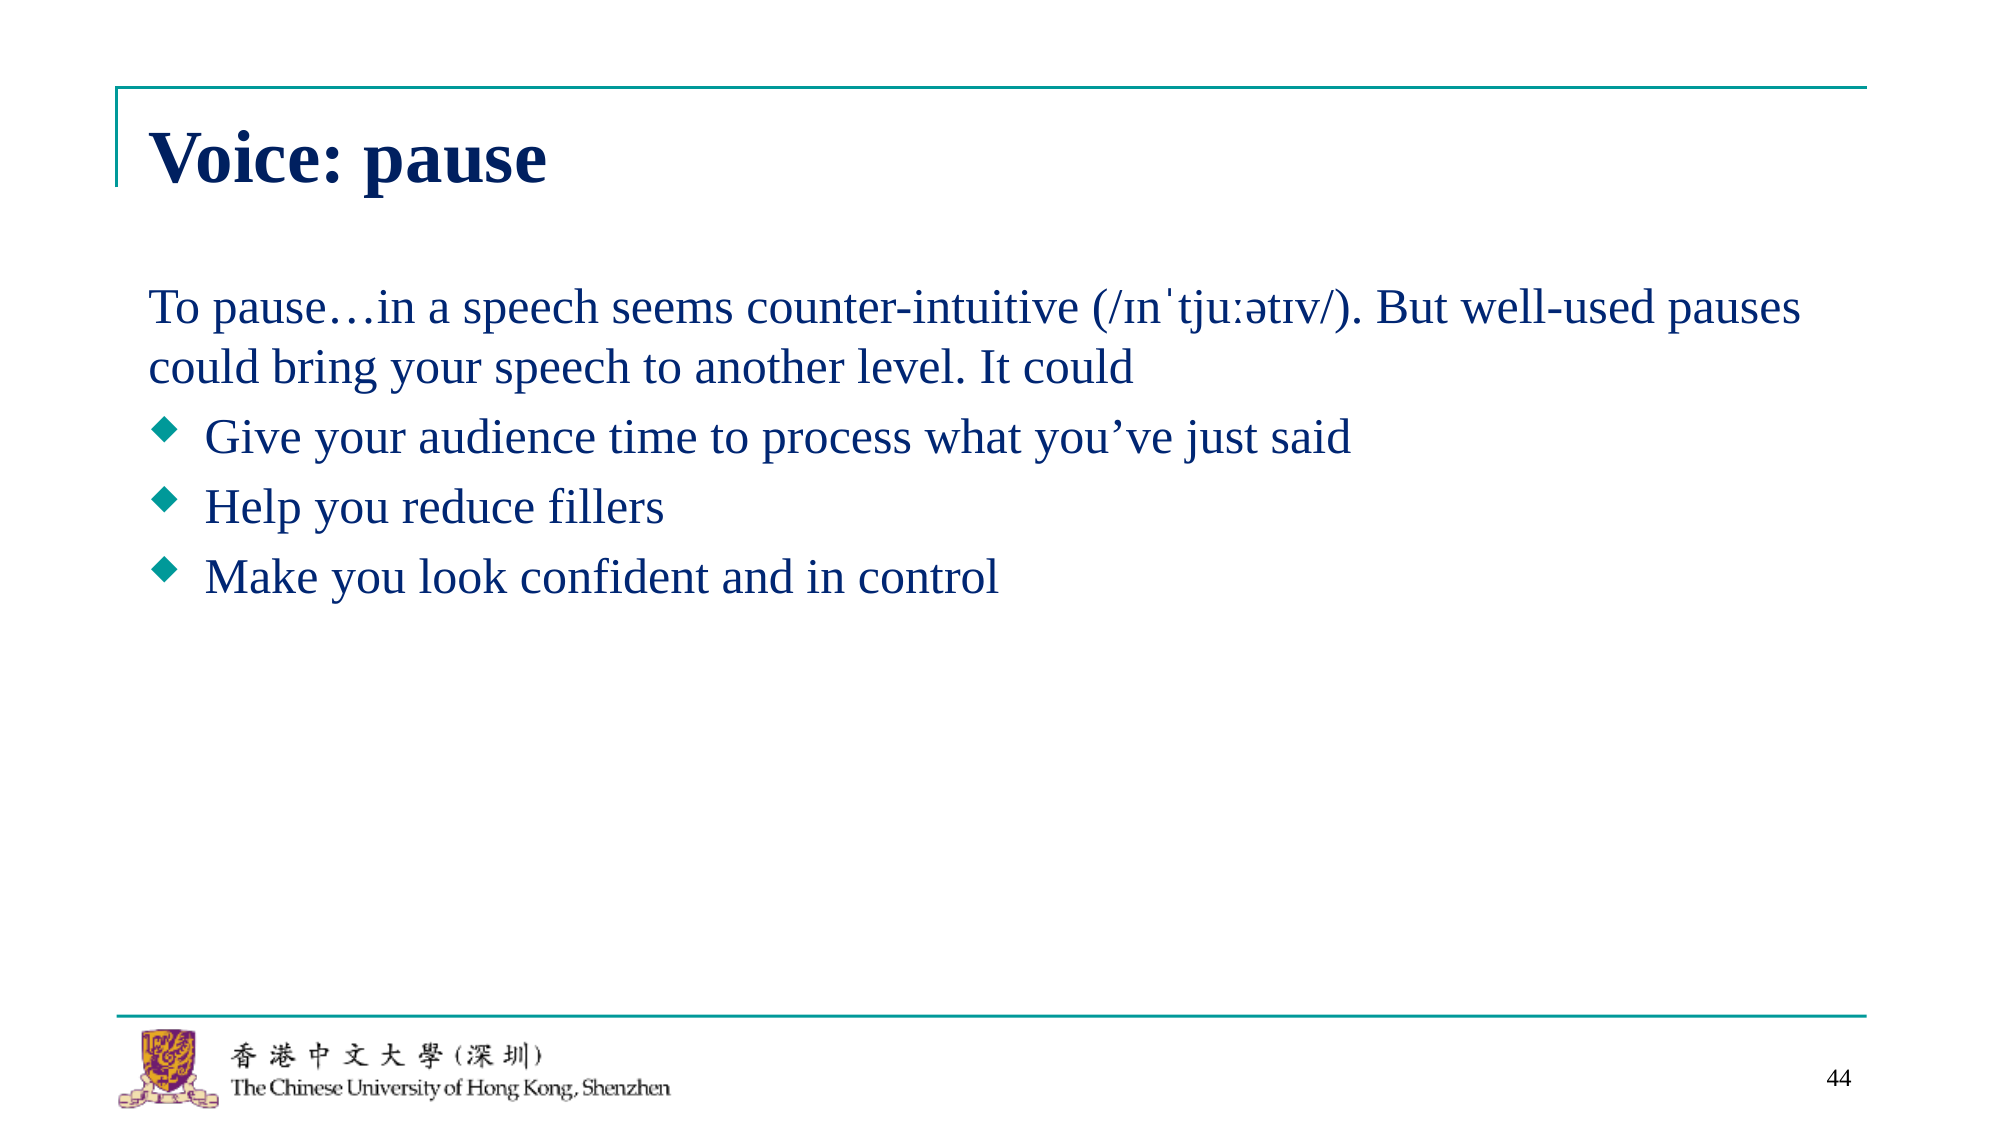

# Voice: pause
To pause…in a speech seems counter-intuitive (/ɪnˈtjuːətɪv/). But well-used pauses could bring your speech to another level. It could
Give your audience time to process what you’ve just said
Help you reduce fillers
Make you look confident and in control
44